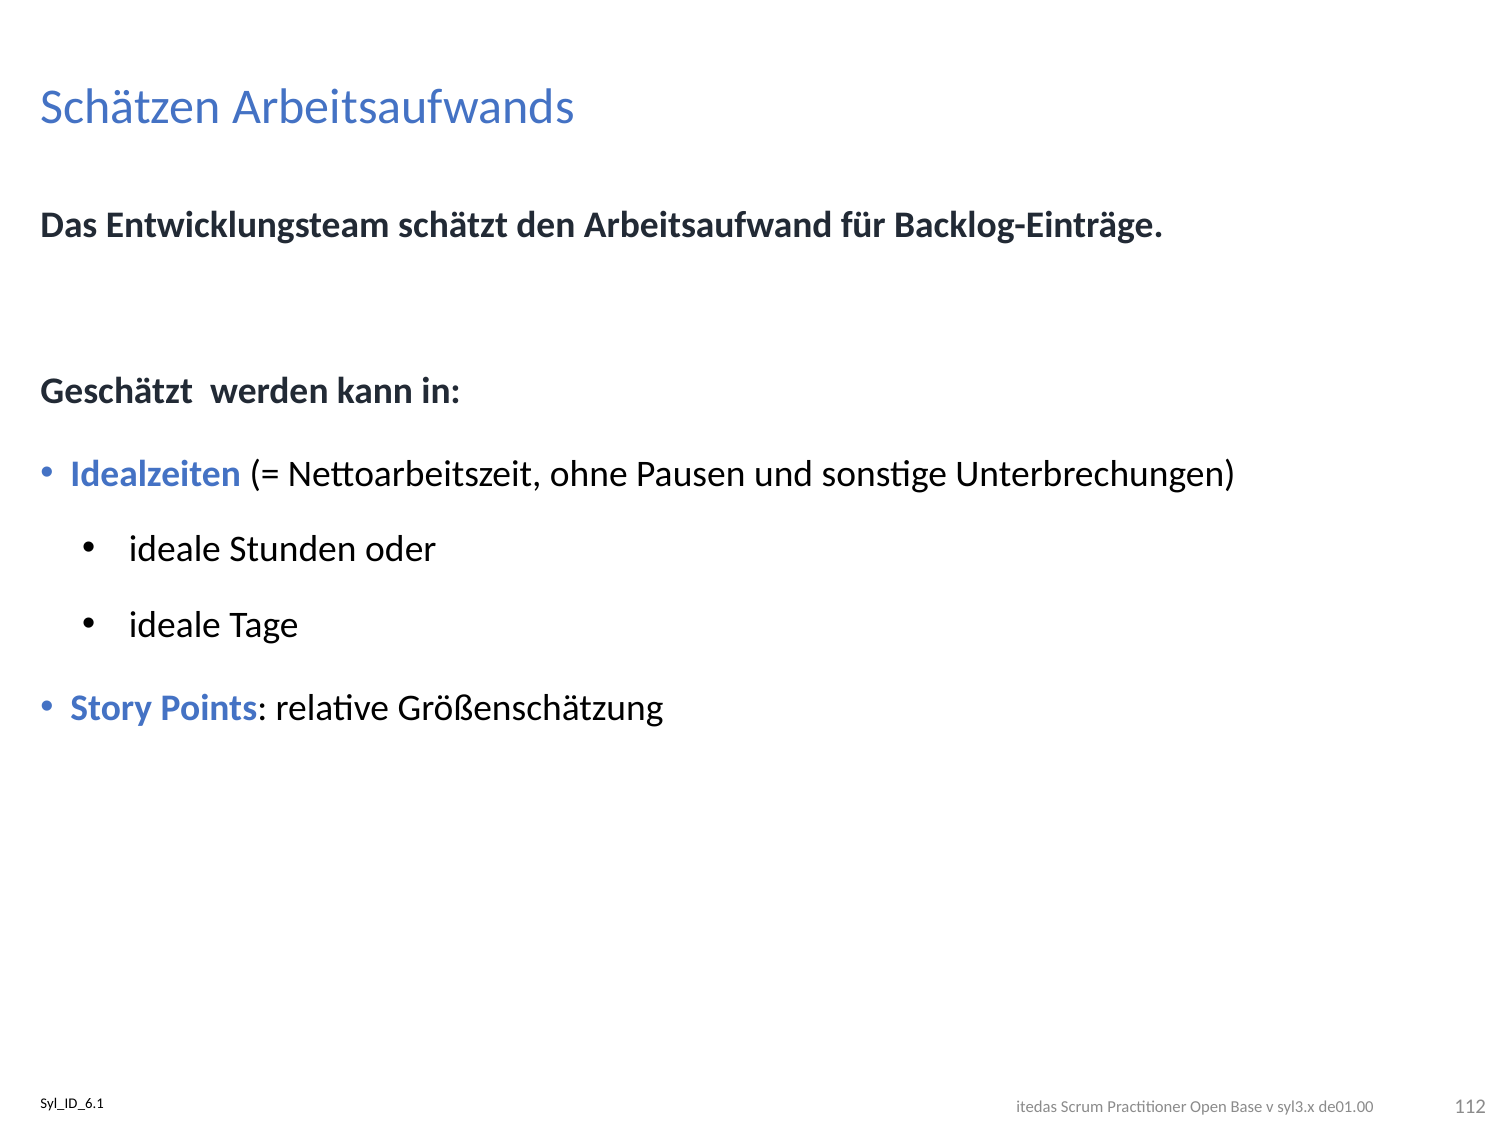

# Schätzen Arbeitsaufwands
Das Entwicklungsteam schätzt den Arbeitsaufwand für Backlog-Einträge.

Geschätzt  werden kann in:
Idealzeiten (= Nettoarbeitszeit, ohne Pausen und sonstige Unterbrechungen)
ideale Stunden oder
ideale Tage
Story Points: relative Größenschätzung
112
Syl_ID_6.1
itedas Scrum Practitioner Open Base v syl3.x de01.00